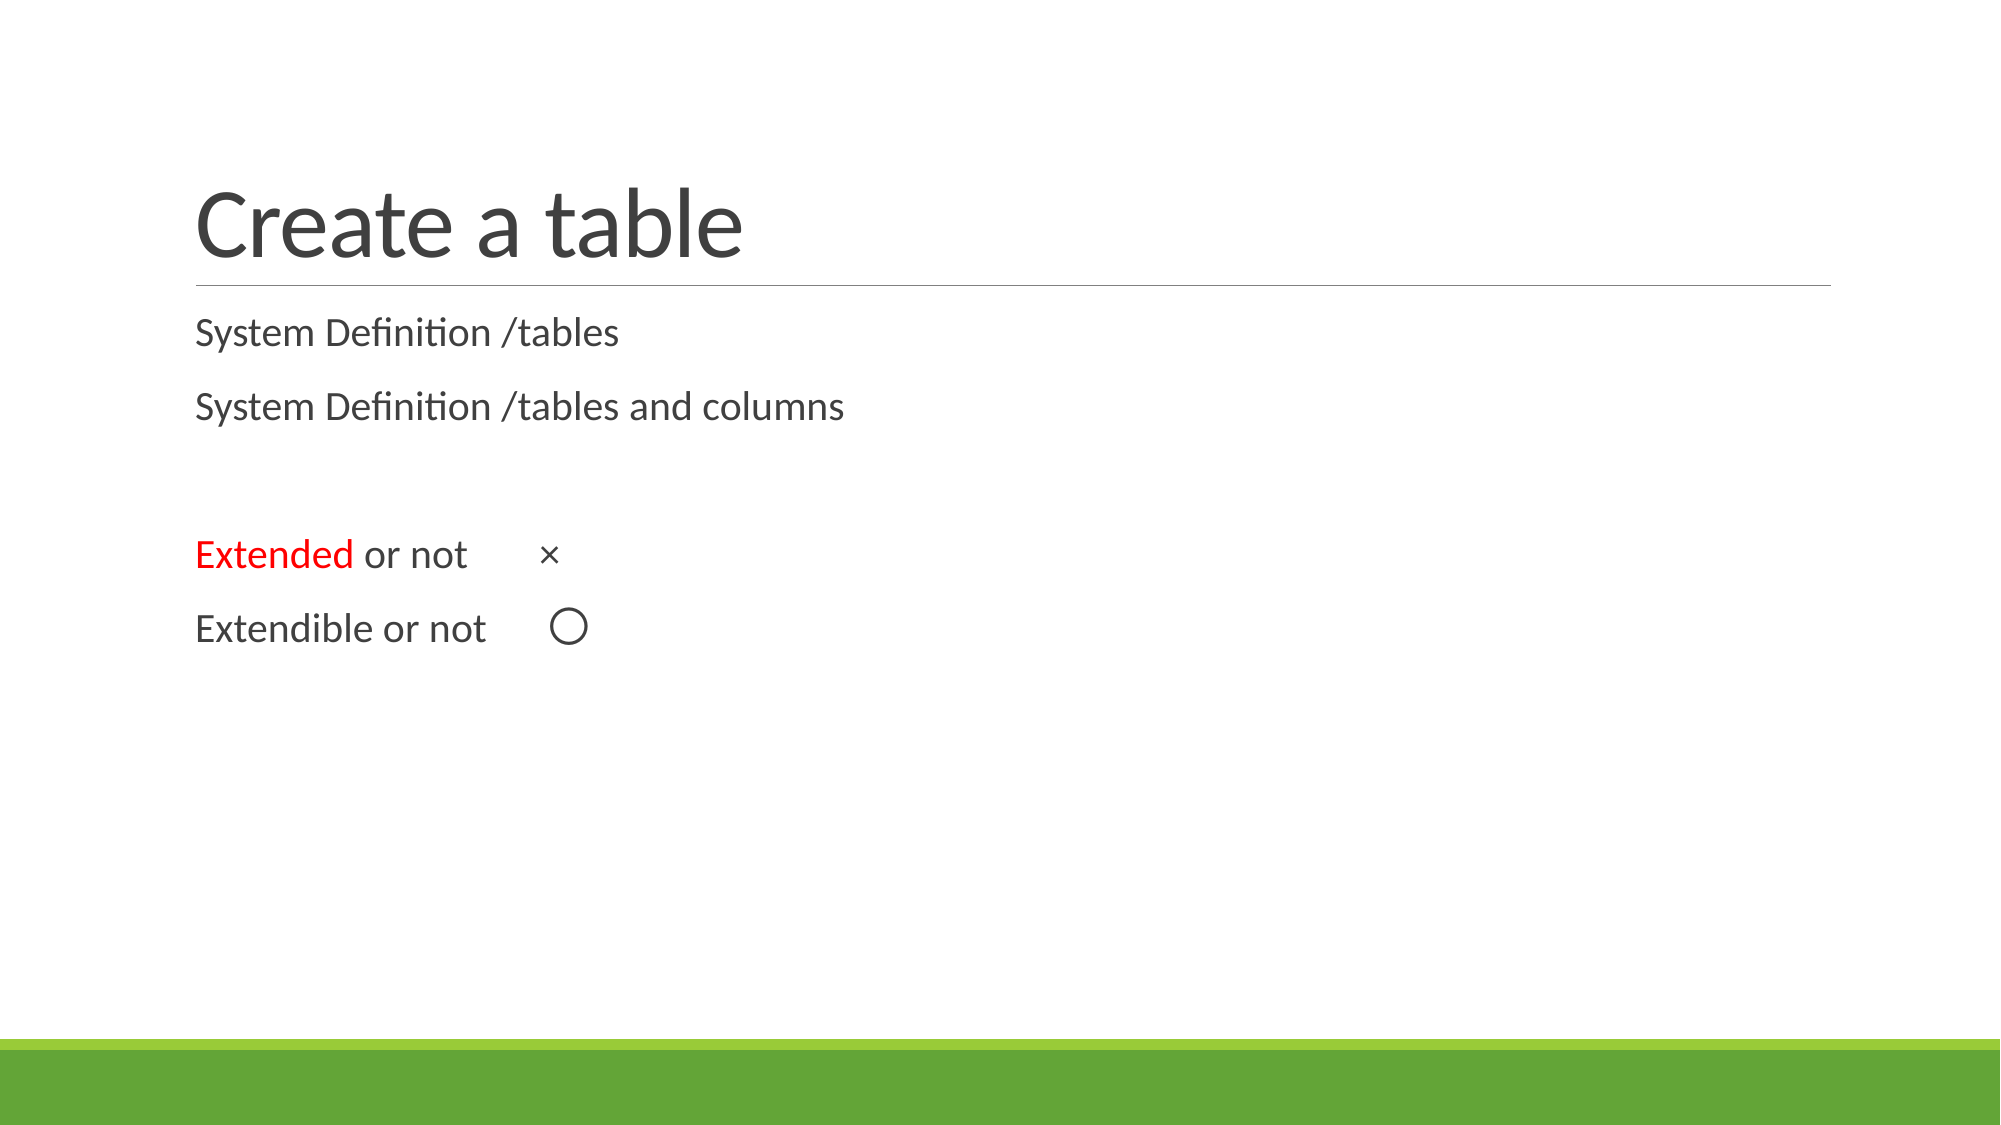

# Create a table
System Definition /tables
System Definition /tables and columns

Extended or not 　×
Extendible or not 　〇